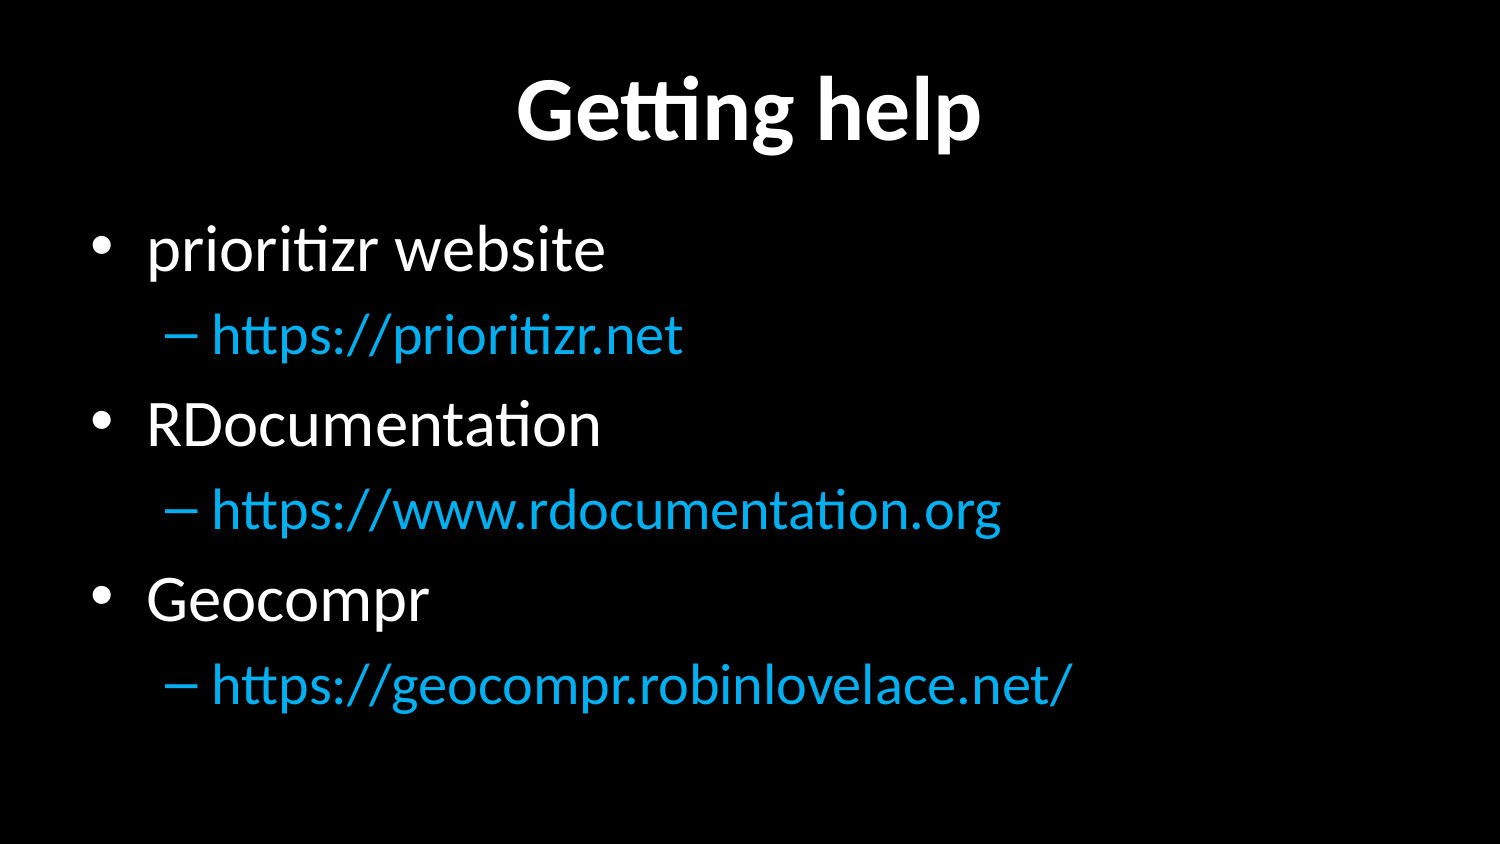

# Getting help
prioritizr website
https://prioritizr.net
RDocumentation
https://www.rdocumentation.org
Geocompr
https://geocompr.robinlovelace.net/